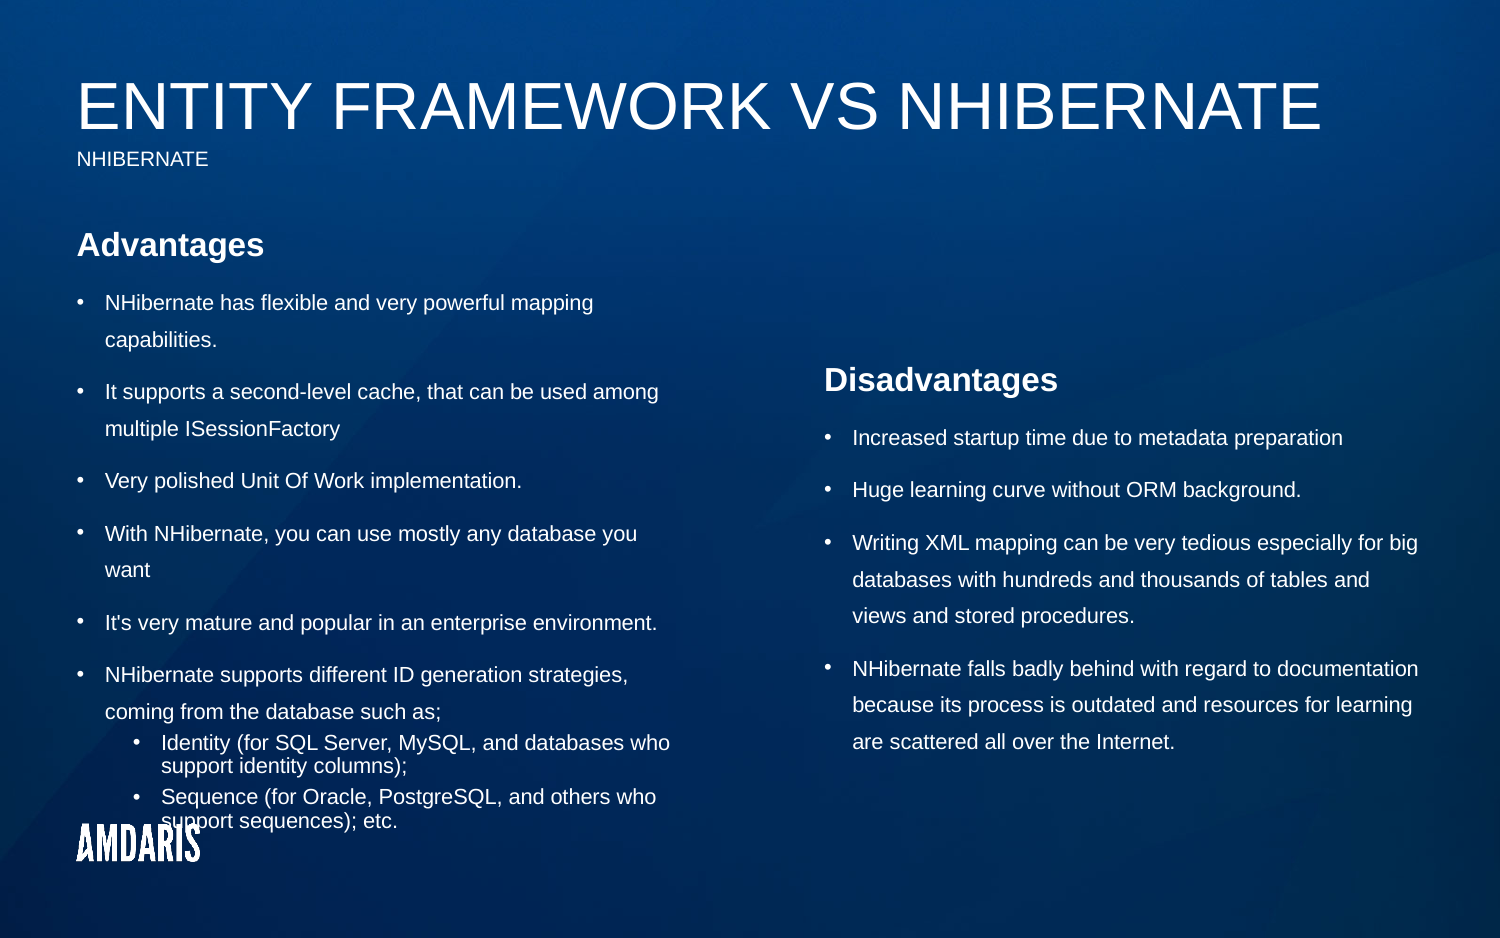

Entity Framework vs NHibernate
NHibernate
Advantages
NHibernate has flexible and very powerful mapping capabilities.
It supports a second-level cache, that can be used among multiple ISessionFactory
Very polished Unit Of Work implementation.
With NHibernate, you can use mostly any database you want
It's very mature and popular in an enterprise environment.
NHibernate supports different ID generation strategies, coming from the database such as;
Identity (for SQL Server, MySQL, and databases who support identity columns);
Sequence (for Oracle, PostgreSQL, and others who support sequences); etc.

Disadvantages
Increased startup time due to metadata preparation
Huge learning curve without ORM background.
Writing XML mapping can be very tedious especially for big databases with hundreds and thousands of tables and views and stored procedures.
NHibernate falls badly behind with regard to documentation because its process is outdated and resources for learning are scattered all over the Internet.